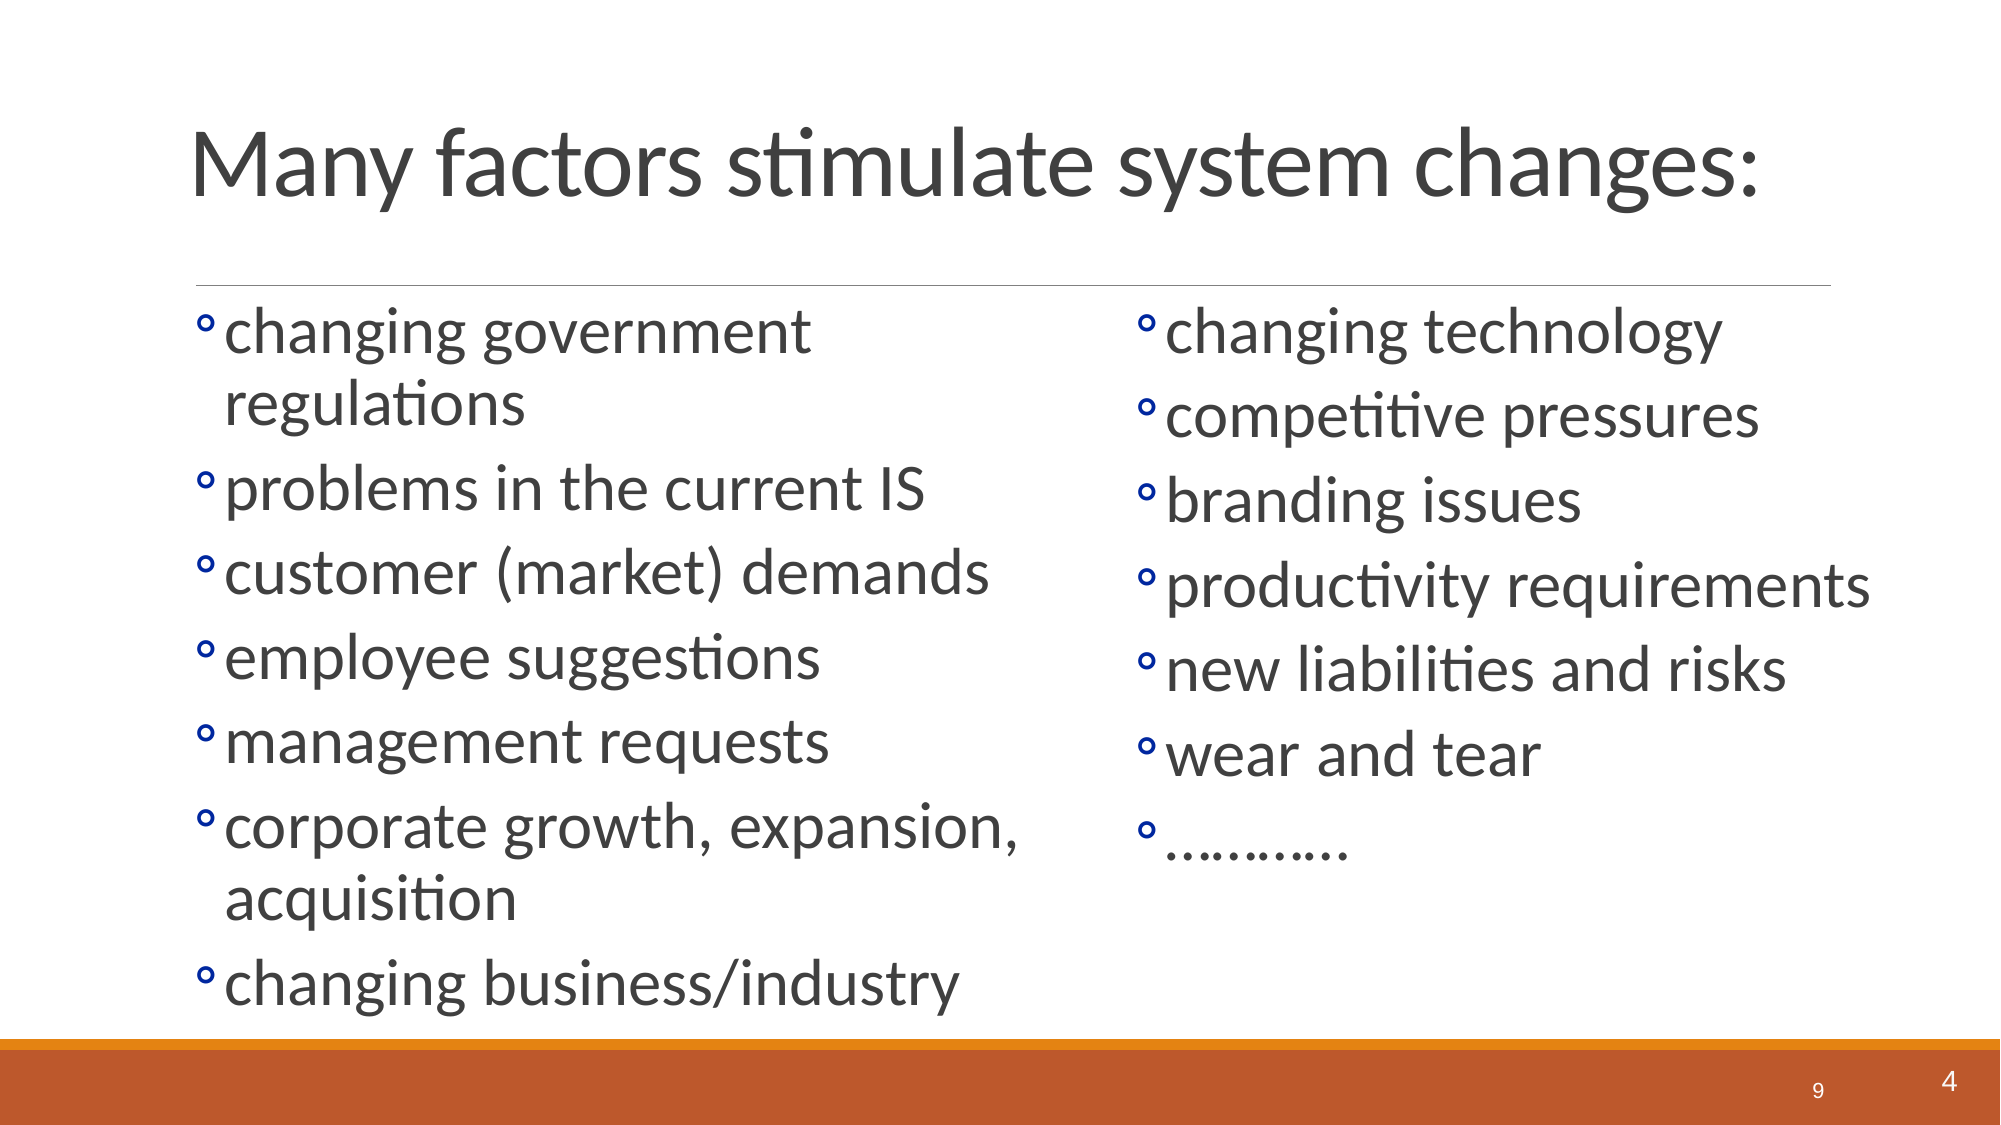

# Many factors stimulate system changes:
changing government regulations
problems in the current IS
customer (market) demands
employee suggestions
management requests
corporate growth, expansion, acquisition
changing business/industry
changing technology
competitive pressures
branding issues
productivity requirements
new liabilities and risks
wear and tear
…………
9
4